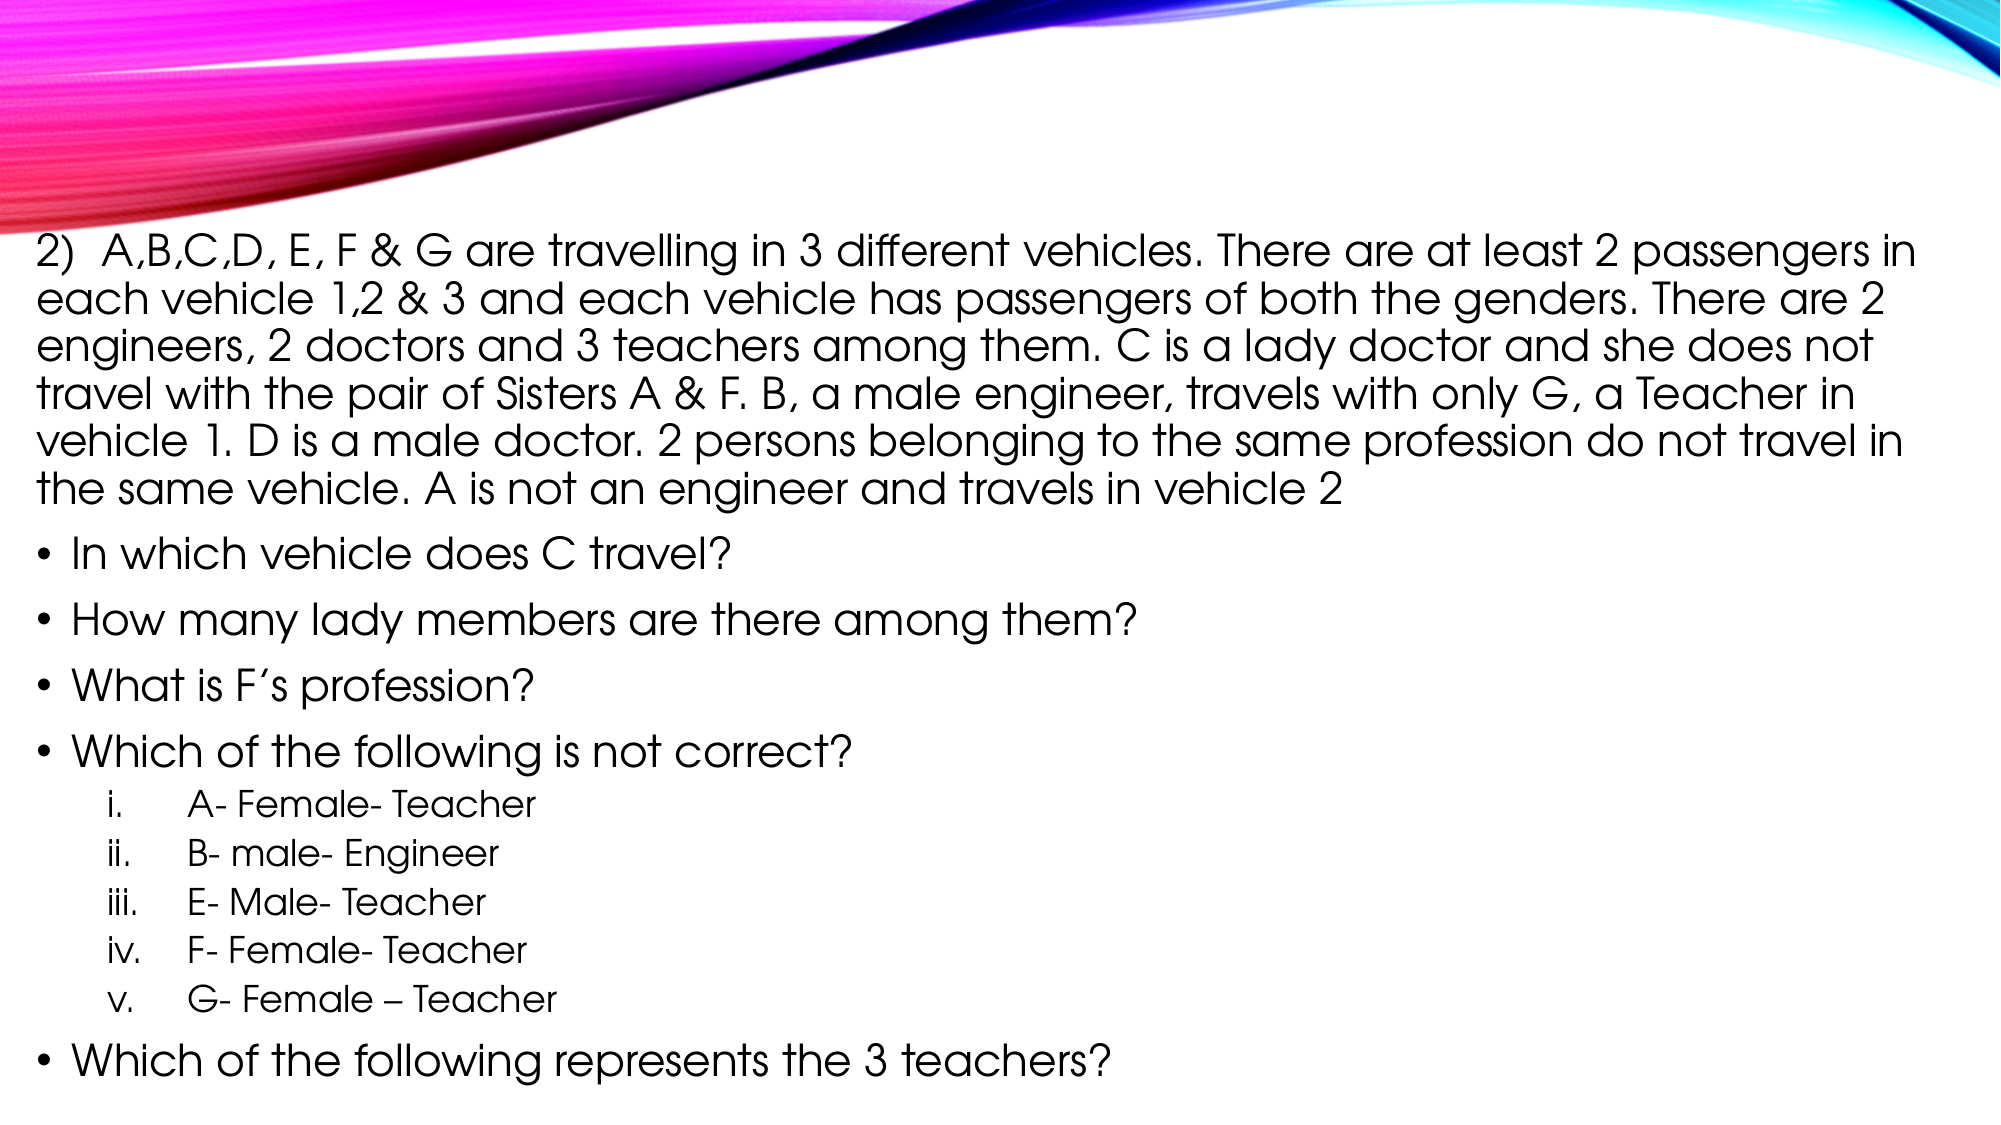

2)  A,B,C,D, E, F & G are travelling in 3 different vehicles. There are at least 2 passengers in each vehicle 1,2 & 3 and each vehicle has passengers of both the genders. There are 2 engineers, 2 doctors and 3 teachers among them. C is a lady doctor and she does not travel with the pair of Sisters A & F. B, a male engineer, travels with only G, a Teacher in vehicle 1. D is a male doctor. 2 persons belonging to the same profession do not travel in the same vehicle. A is not an engineer and travels in vehicle 2
In which vehicle does C travel?
How many lady members are there among them?
What is F’s profession?
Which of the following is not correct?
A- Female- Teacher
B- male- Engineer
E- Male- Teacher
F- Female- Teacher
G- Female – Teacher
Which of the following represents the 3 teachers?